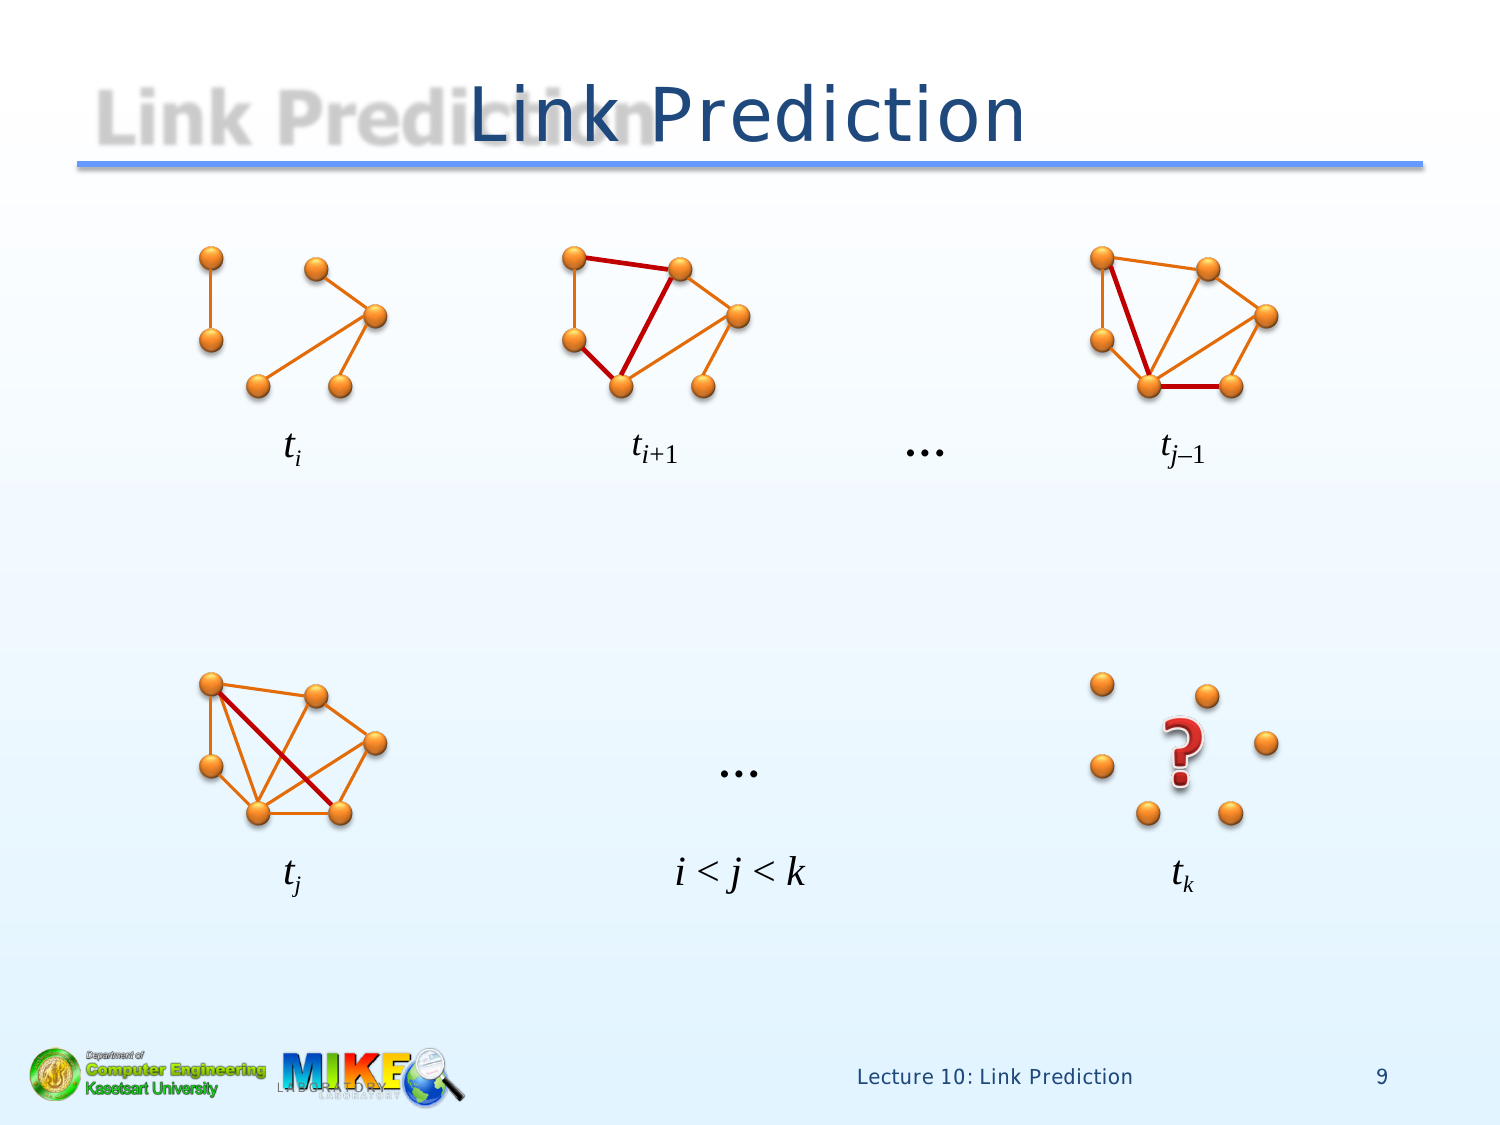

# Link Prediction

…
ti
ti+1
tj–1

…

i < j < k

tj
tk
Lecture 10: Link Prediction
9